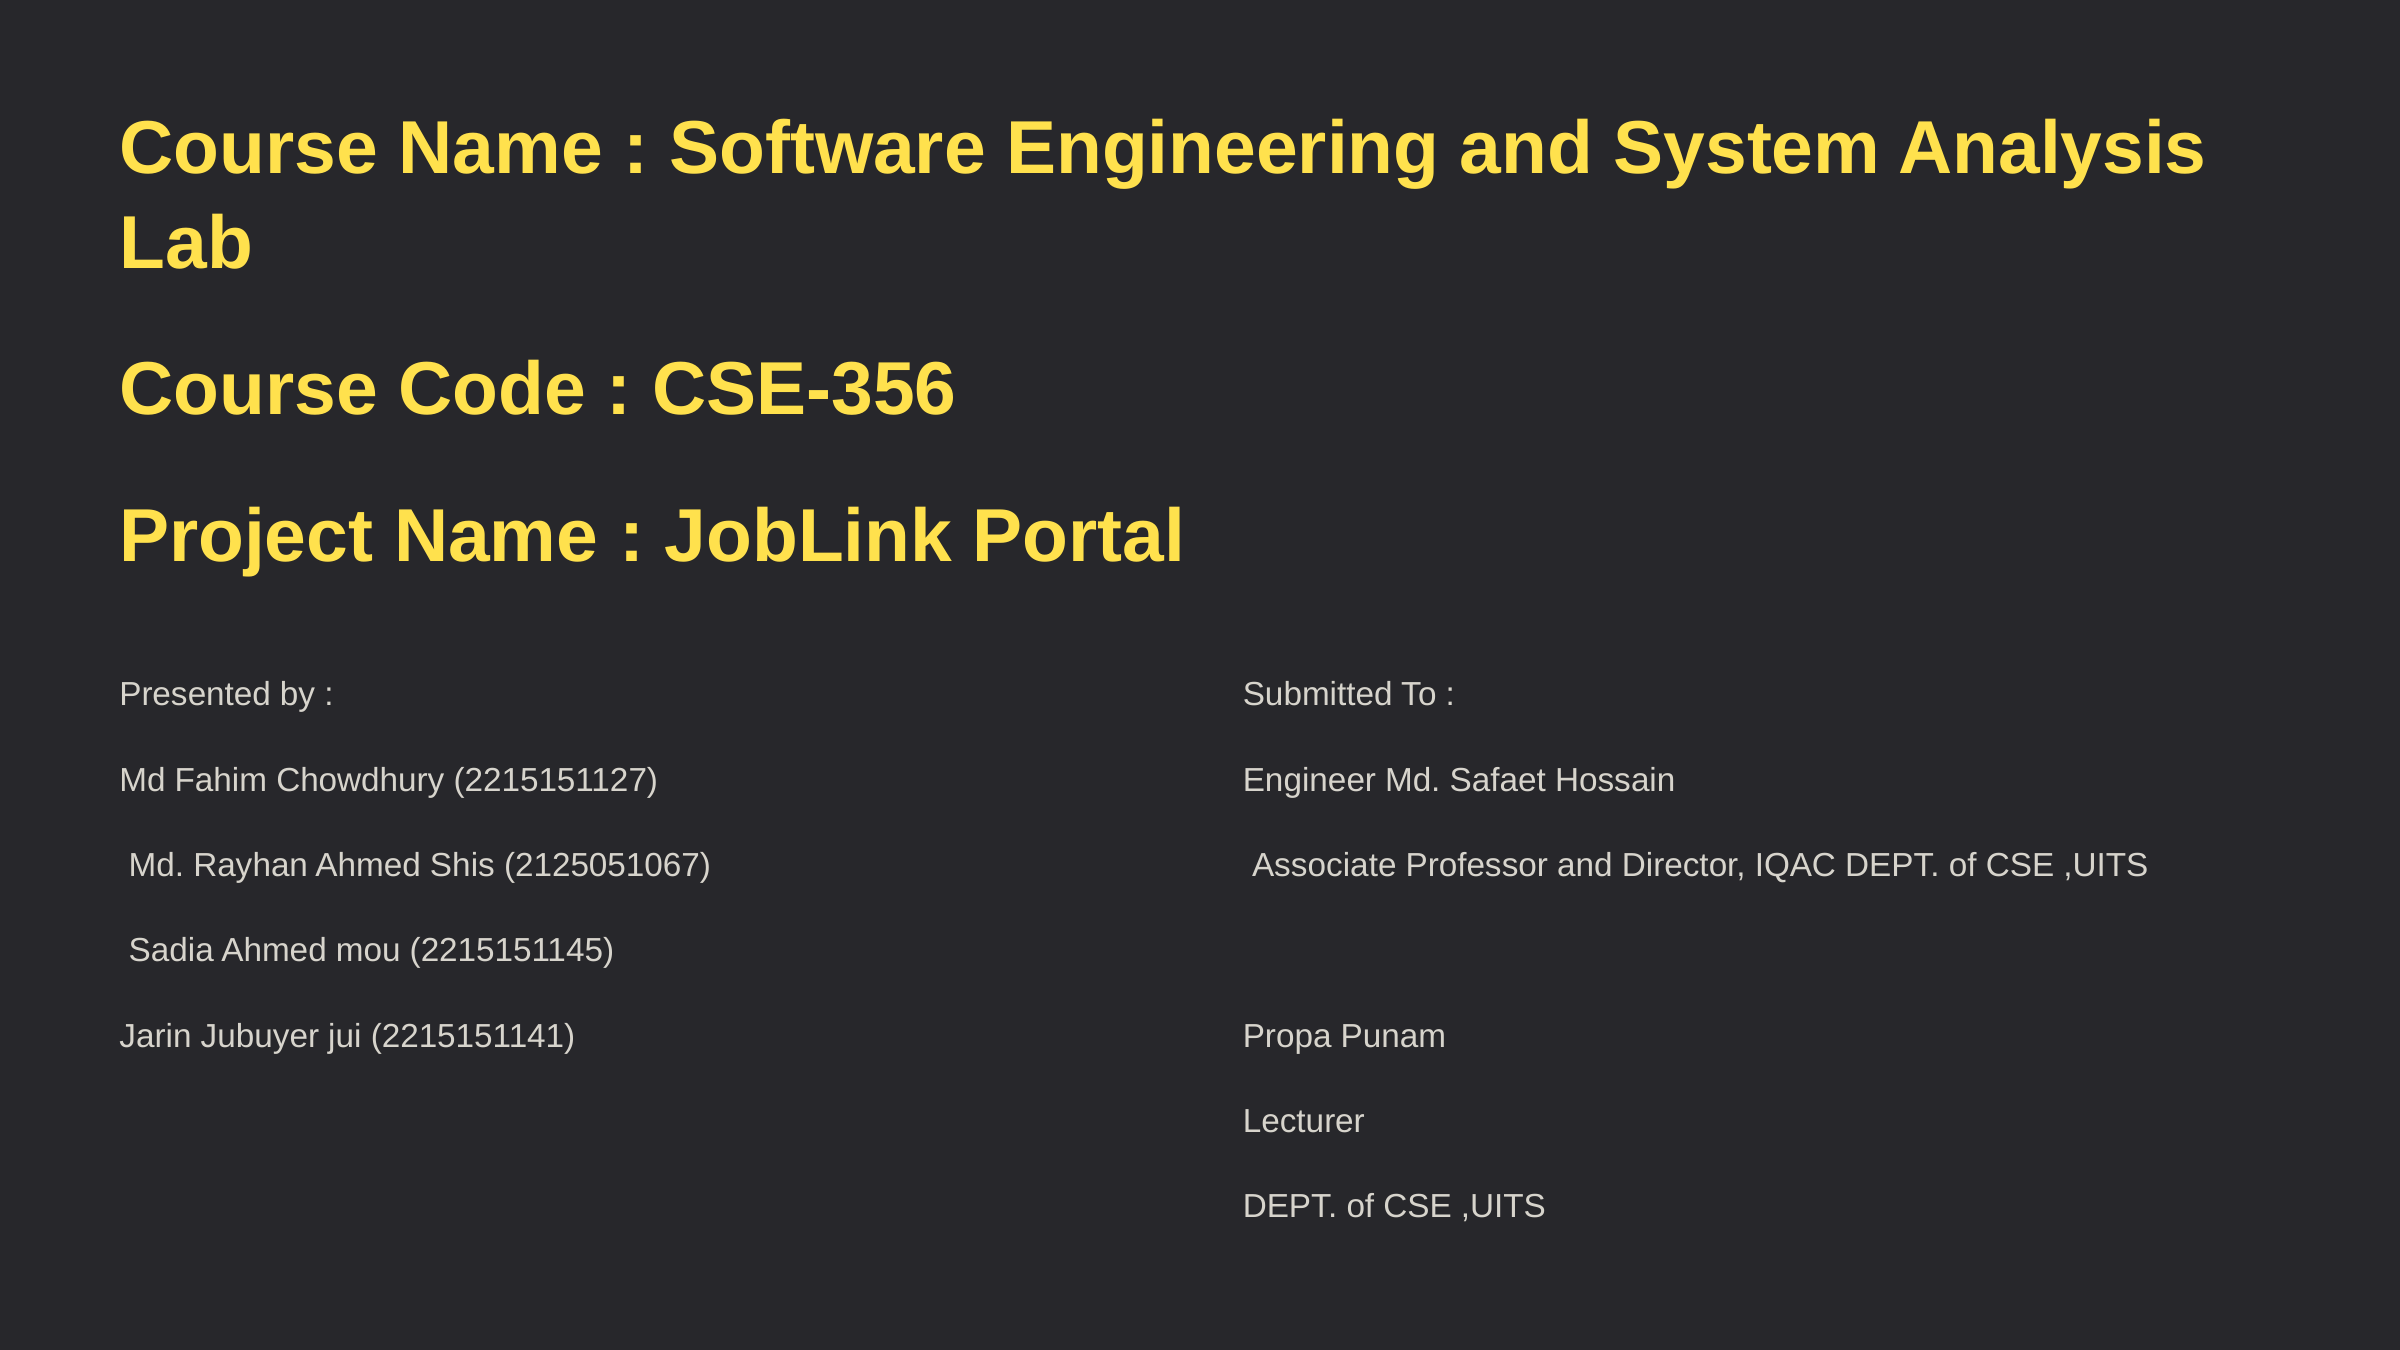

Course Name : Software Engineering and System Analysis Lab
Course Code : CSE-356
Project Name : JobLink Portal
Presented by :
Submitted To :
Md Fahim Chowdhury (2215151127)
Engineer Md. Safaet Hossain
 Md. Rayhan Ahmed Shis (2125051067)
 Associate Professor and Director, IQAC DEPT. of CSE ,UITS
 Sadia Ahmed mou (2215151145)

Jarin Jubuyer jui (2215151141)
Propa Punam
Lecturer
DEPT. of CSE ,UITS